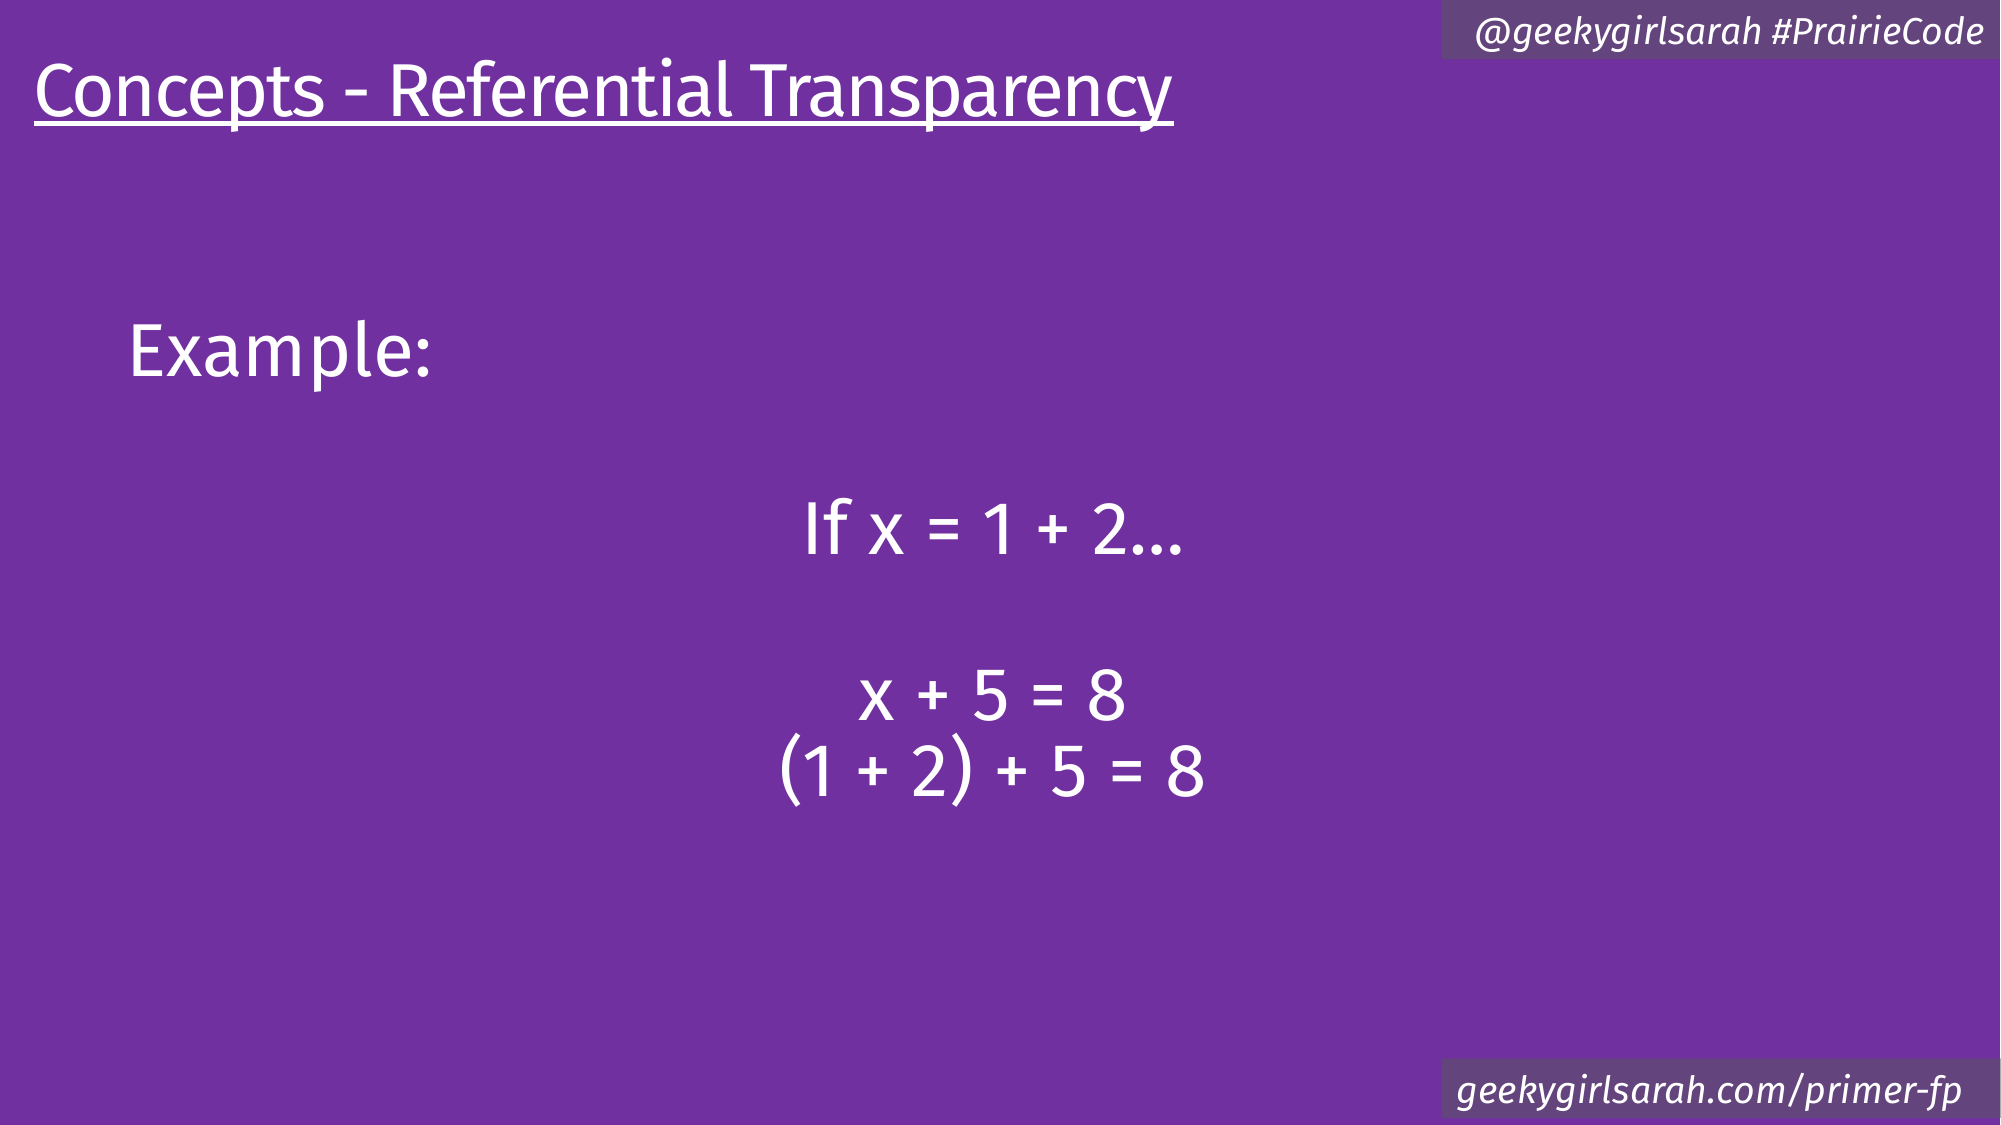

# Concepts - Referential Transparency
Example:

If x = 1 + 2…
x + 5 = 8
(1 + 2) + 5 = 8